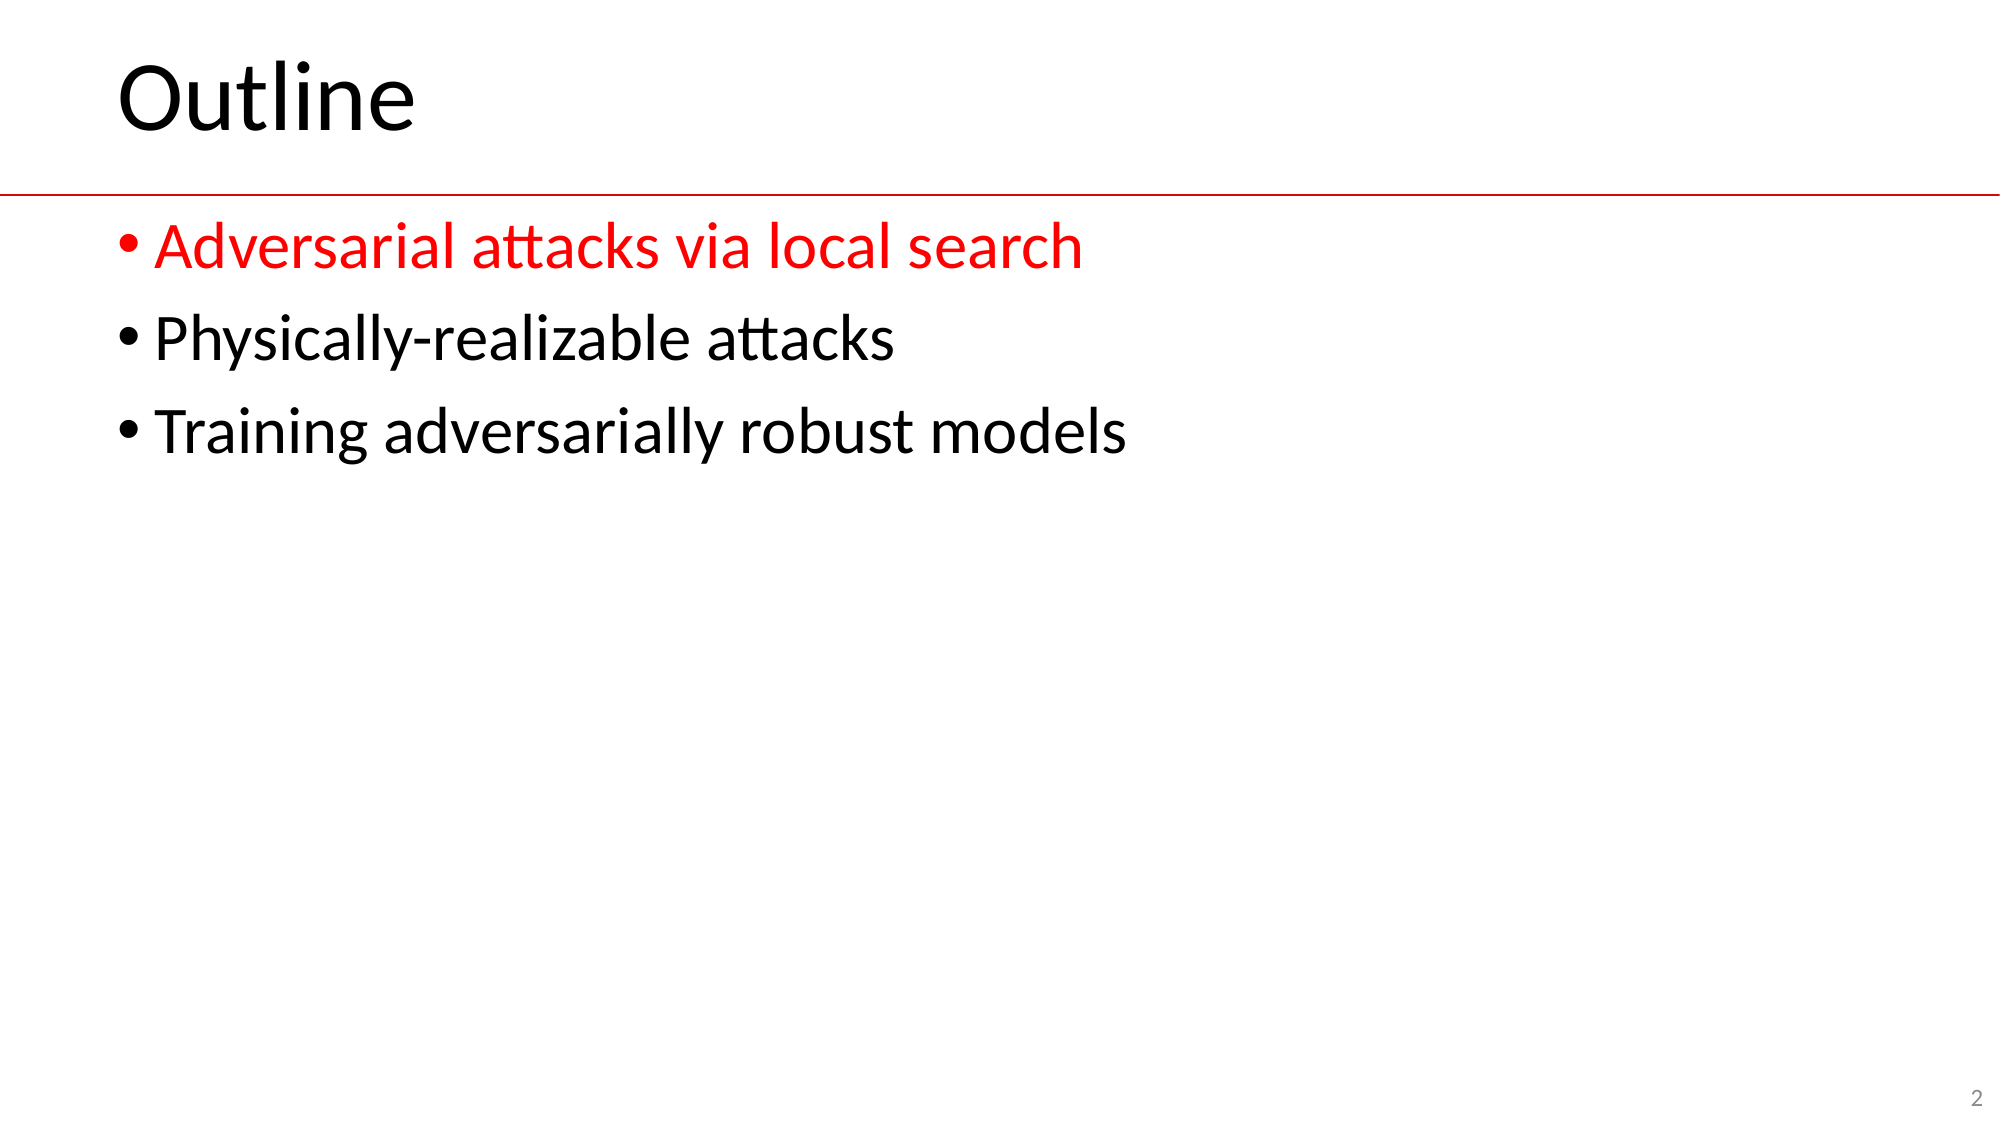

# Outline
Adversarial attacks via local search
Physically-realizable attacks
Training adversarially robust models
2